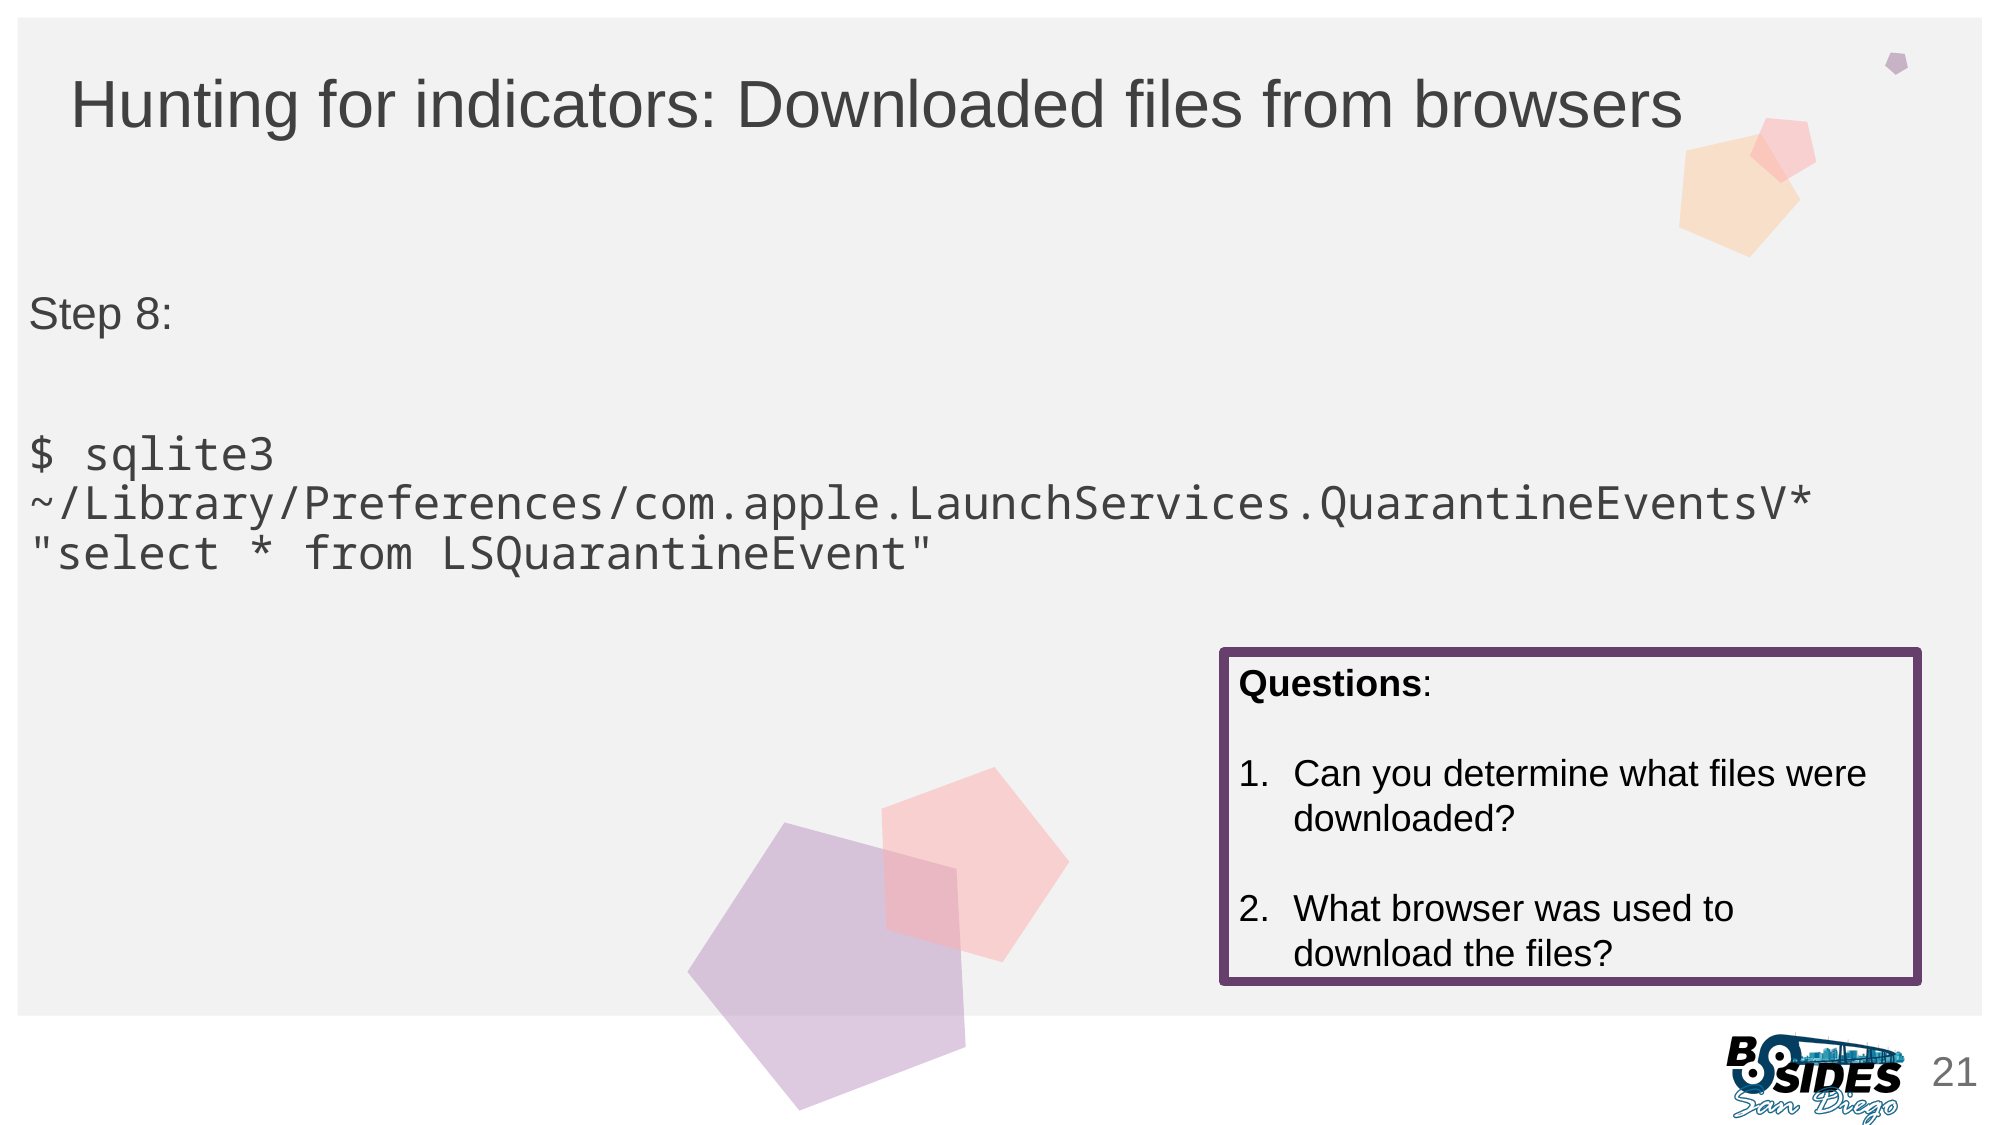

# Hunting for indicators: Downloaded files from browsers
Step 8:

$ sqlite3 ~/Library/Preferences/com.apple.LaunchServices.QuarantineEventsV* "select * from LSQuarantineEvent"
Questions:

Can you determine what files were downloaded?

What browser was used to download the files?
21